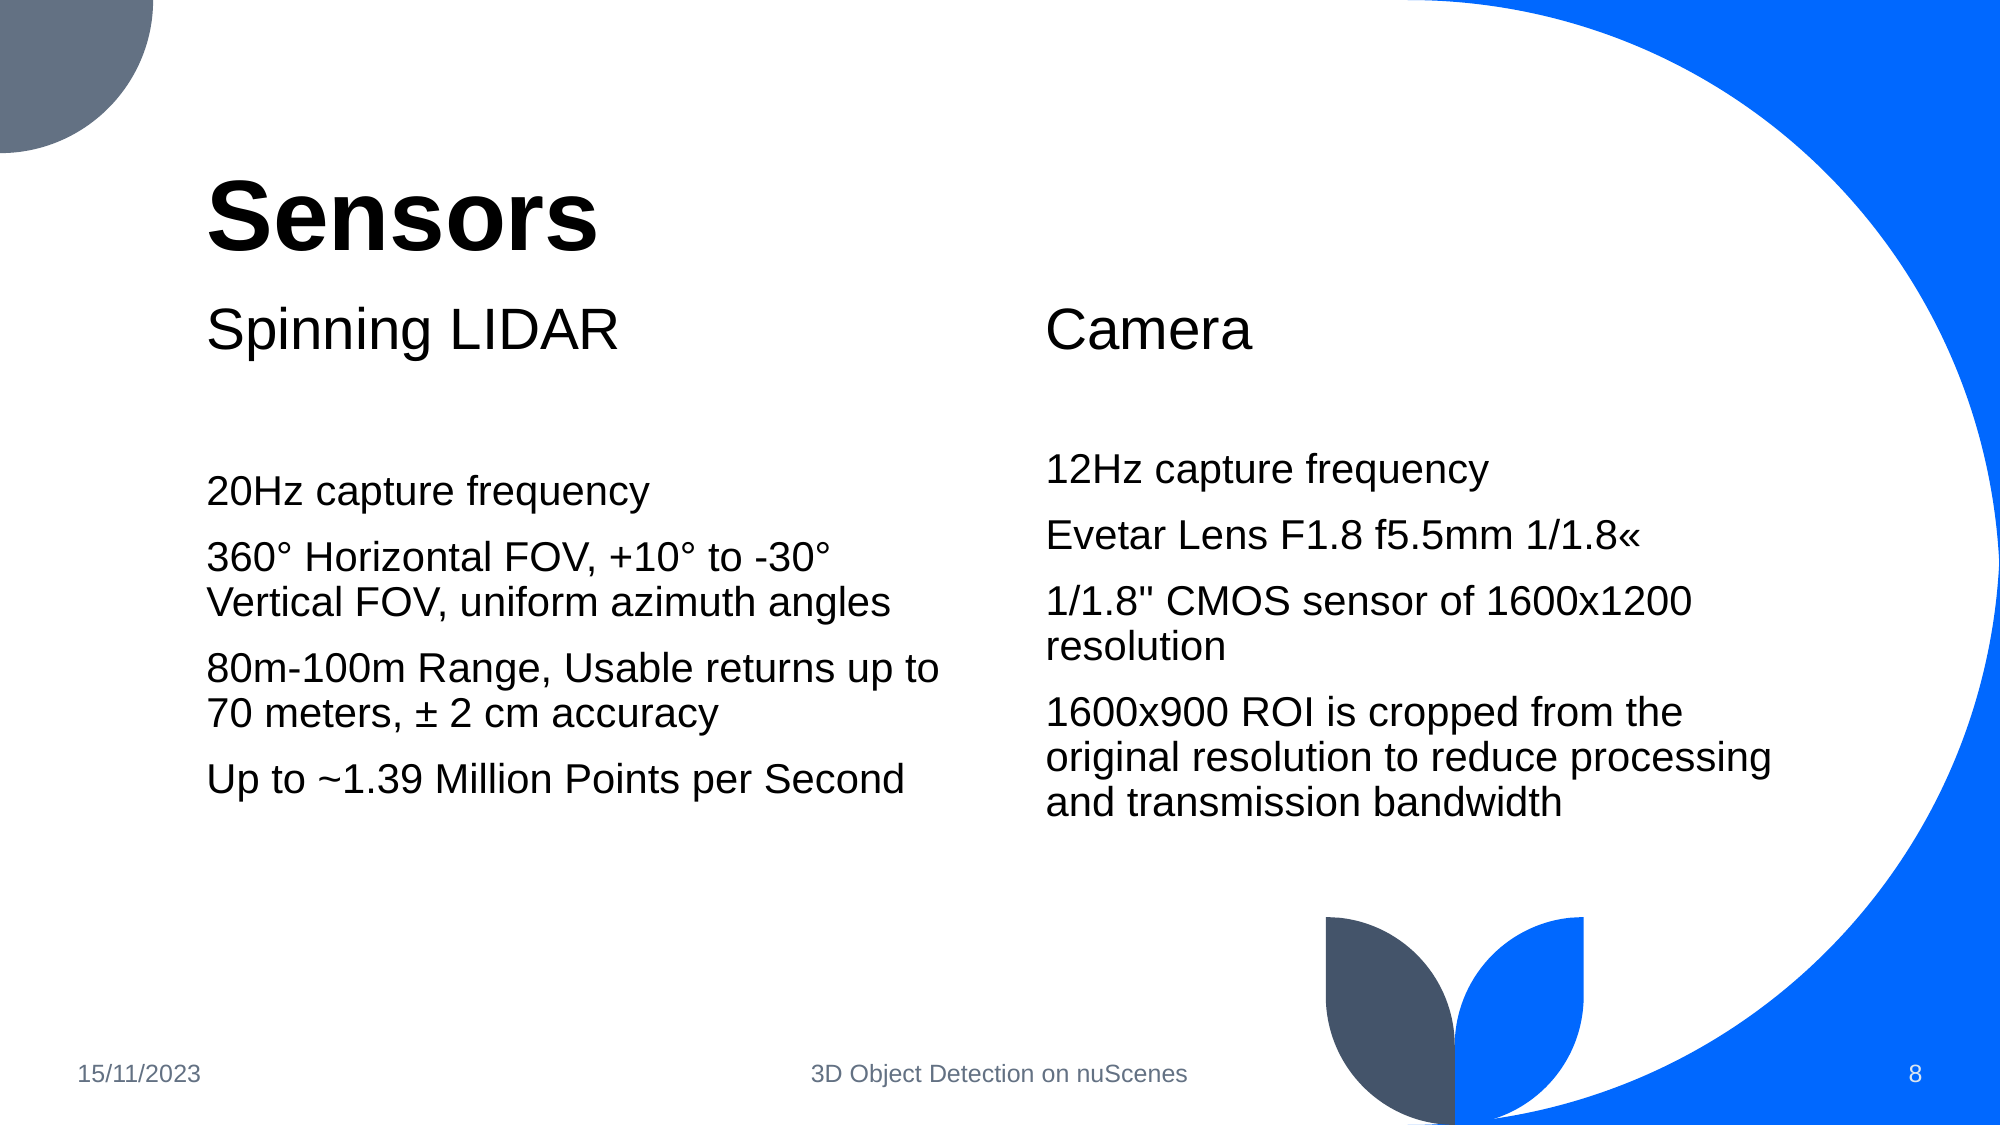

# Sensors
Spinning LIDAR
Camera
20Hz capture frequency
360° Horizontal FOV, +10° to -30° Vertical FOV, uniform azimuth angles
80m-100m Range, Usable returns up to 70 meters, ± 2 cm accuracy
Up to ~1.39 Million Points per Second
12Hz capture frequency
Evetar Lens F1.8 f5.5mm 1/1.8«
1/1.8'' CMOS sensor of 1600x1200 resolution
1600x900 ROI is cropped from the original resolution to reduce processing and transmission bandwidth
15/11/2023
3D Object Detection on nuScenes
8